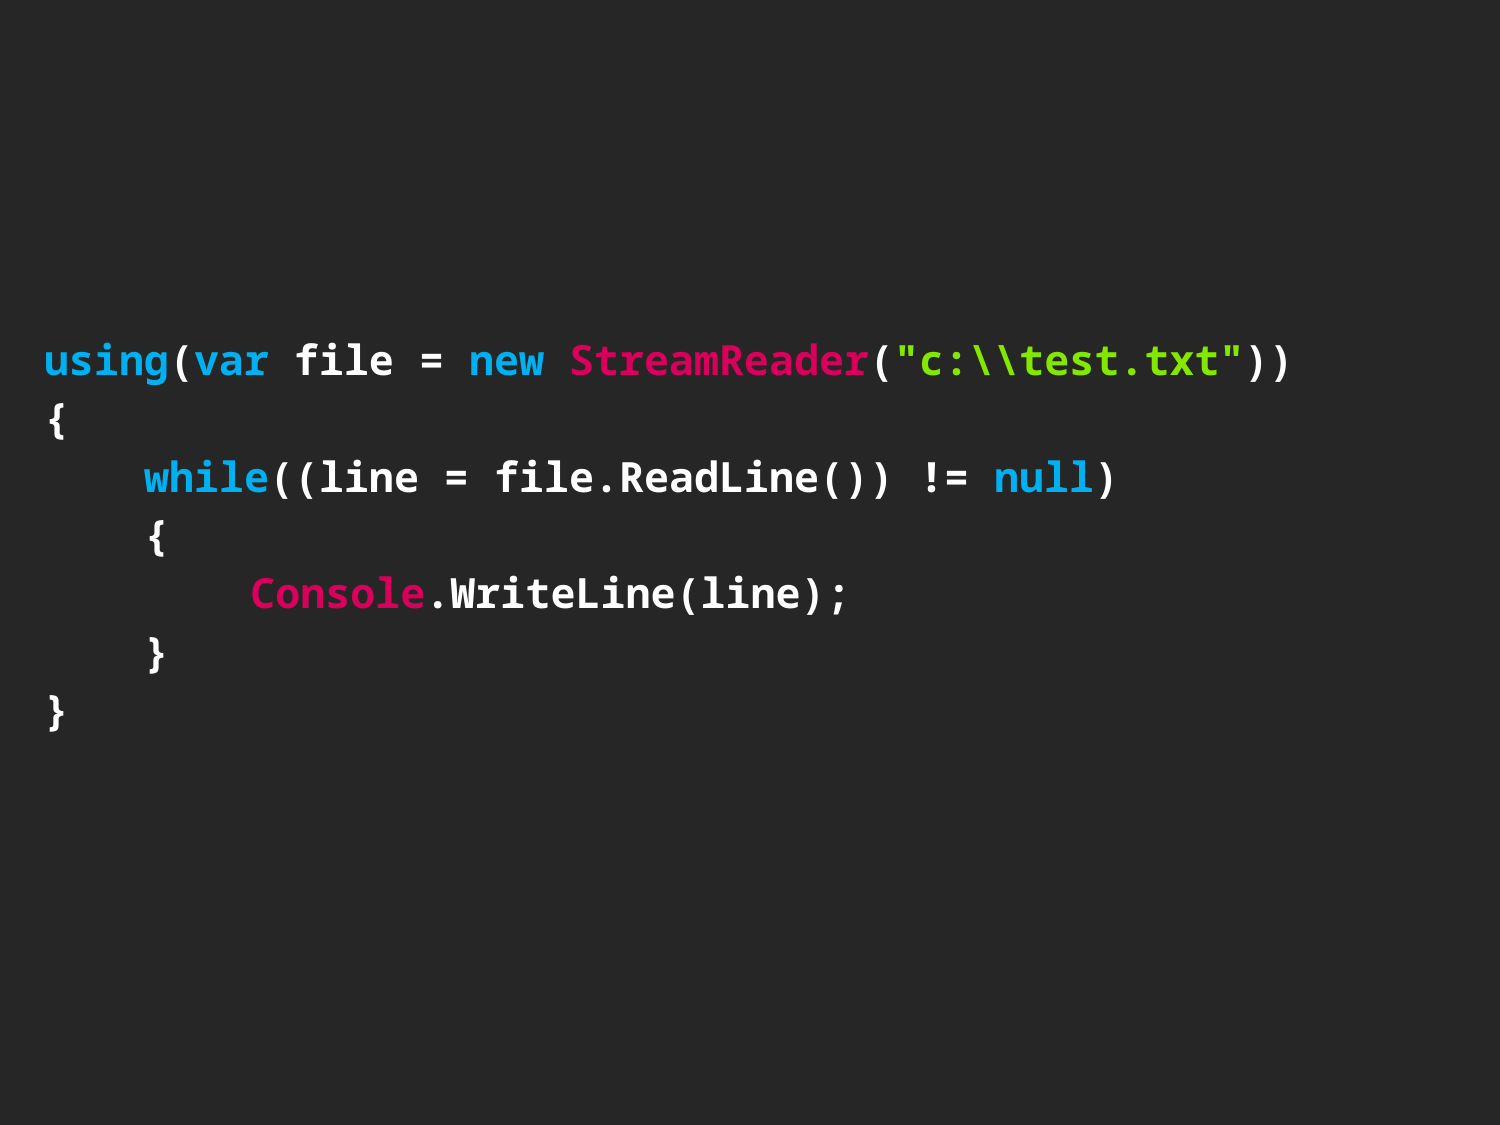

using(var file = new StreamReader("c:\\test.txt"))
{
    while((line = file.ReadLine()) != null)
    {
	      Console.WriteLine(line);
    }
}